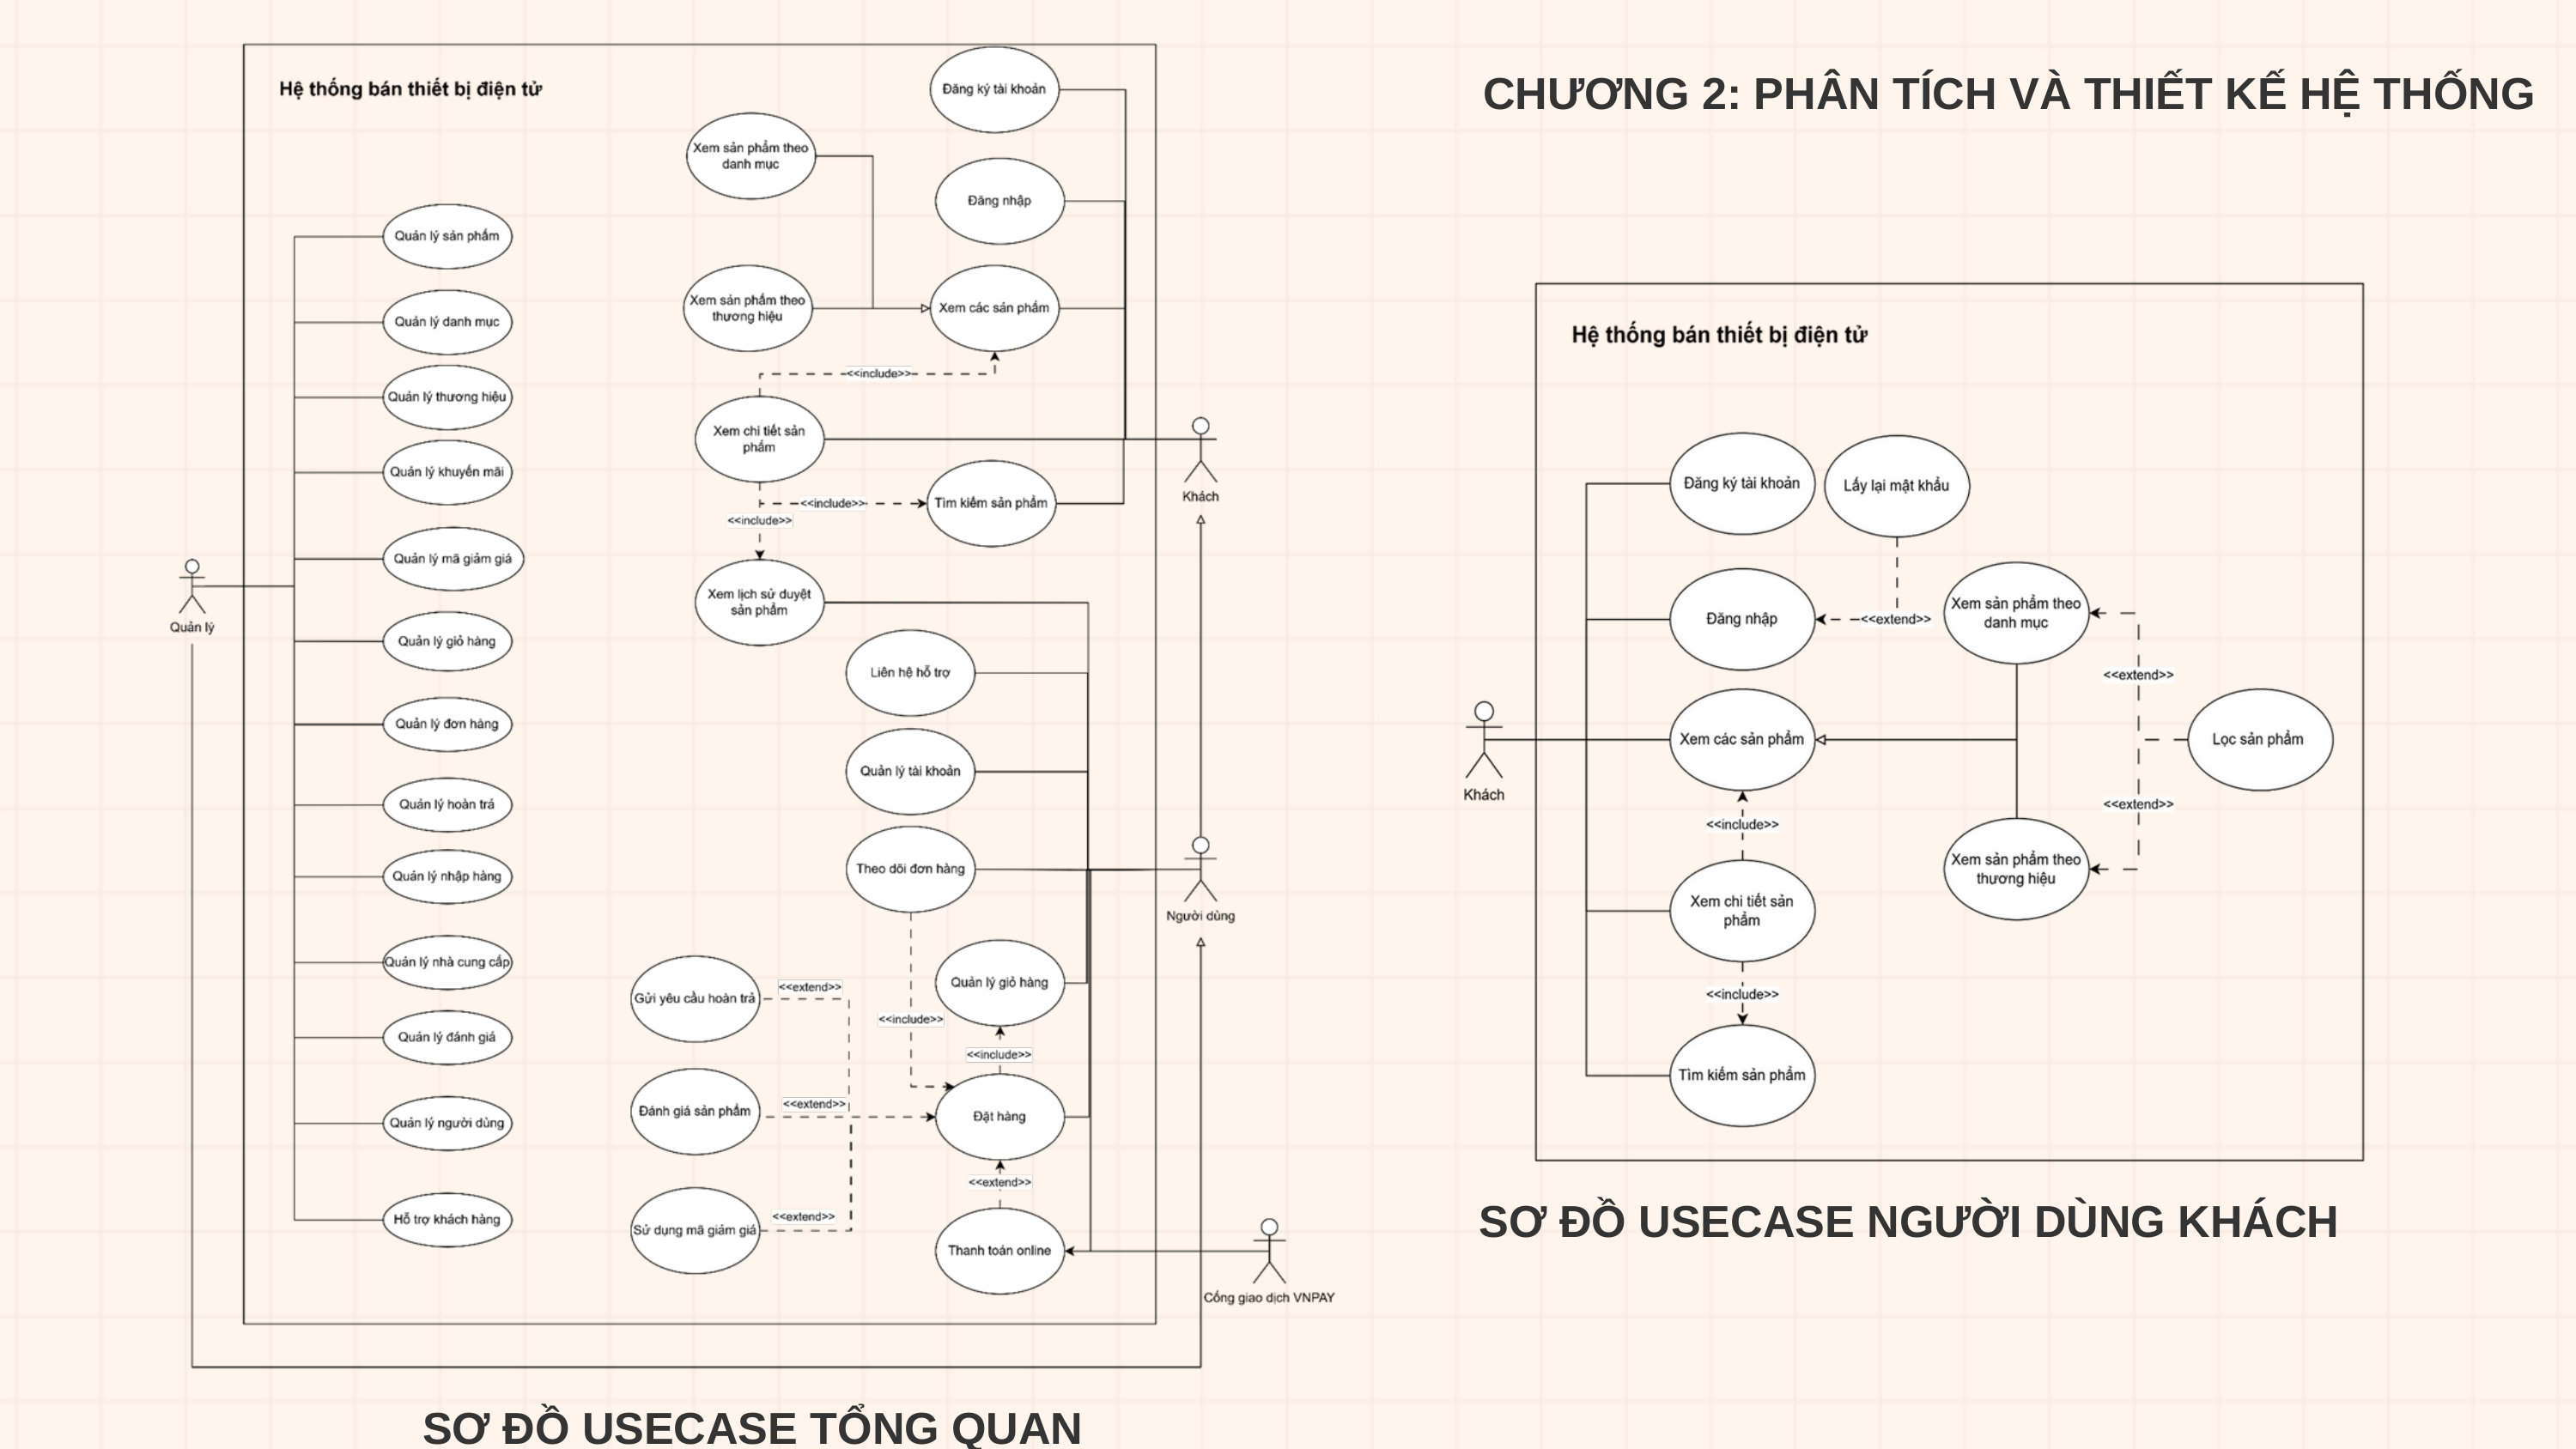

CHƯƠNG 2: PHÂN TÍCH VÀ THIẾT KẾ HỆ THỐNG

SƠ ĐỒ USECASE NGƯỜI DÙNG KHÁCH
SƠ ĐỒ USECASE TỔNG QUAN